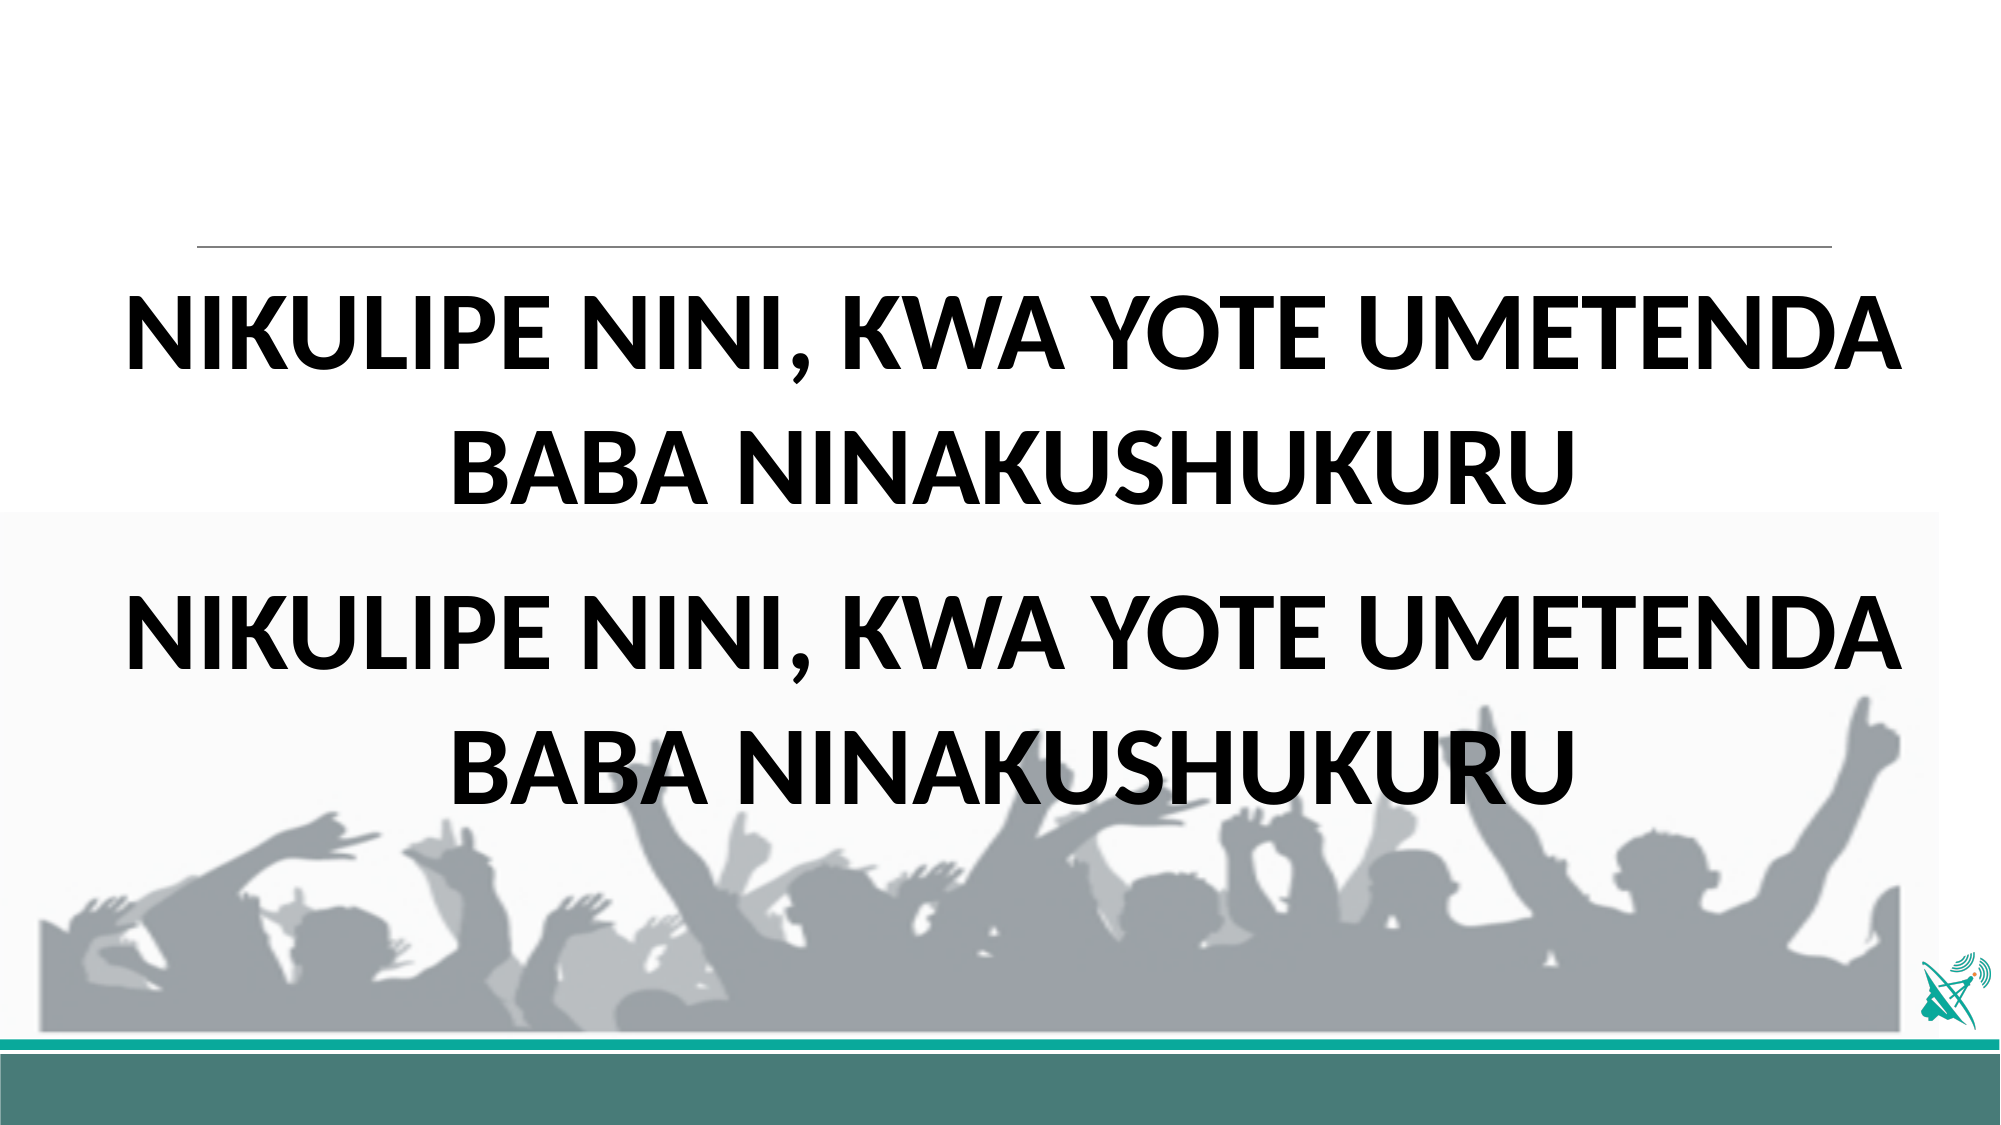

NIKULIPE NINI, KWA YOTE UMETENDA
BABA NINAKUSHUKURU
NIKULIPE NINI, KWA YOTE UMETENDA
BABA NINAKUSHUKURU